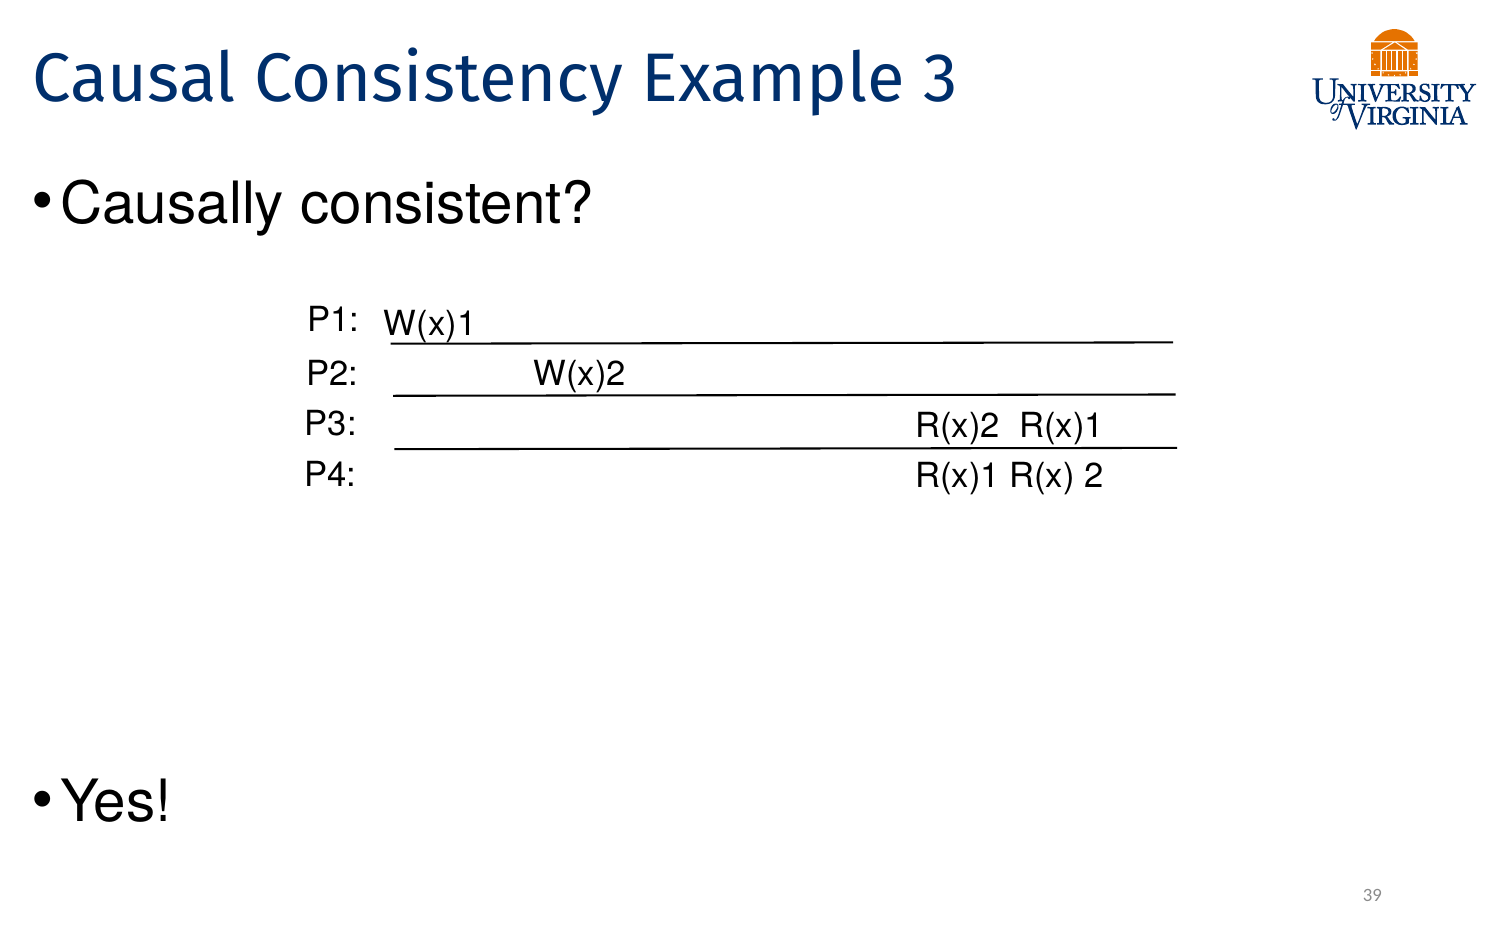

# Causal Consistency Example 3
Causally consistent?

Yes!
P1:
W(x)1

P2:
W(x)2
P3:

R(x)2  R(x)1
P4:
R(x)1 R(x) 2

39